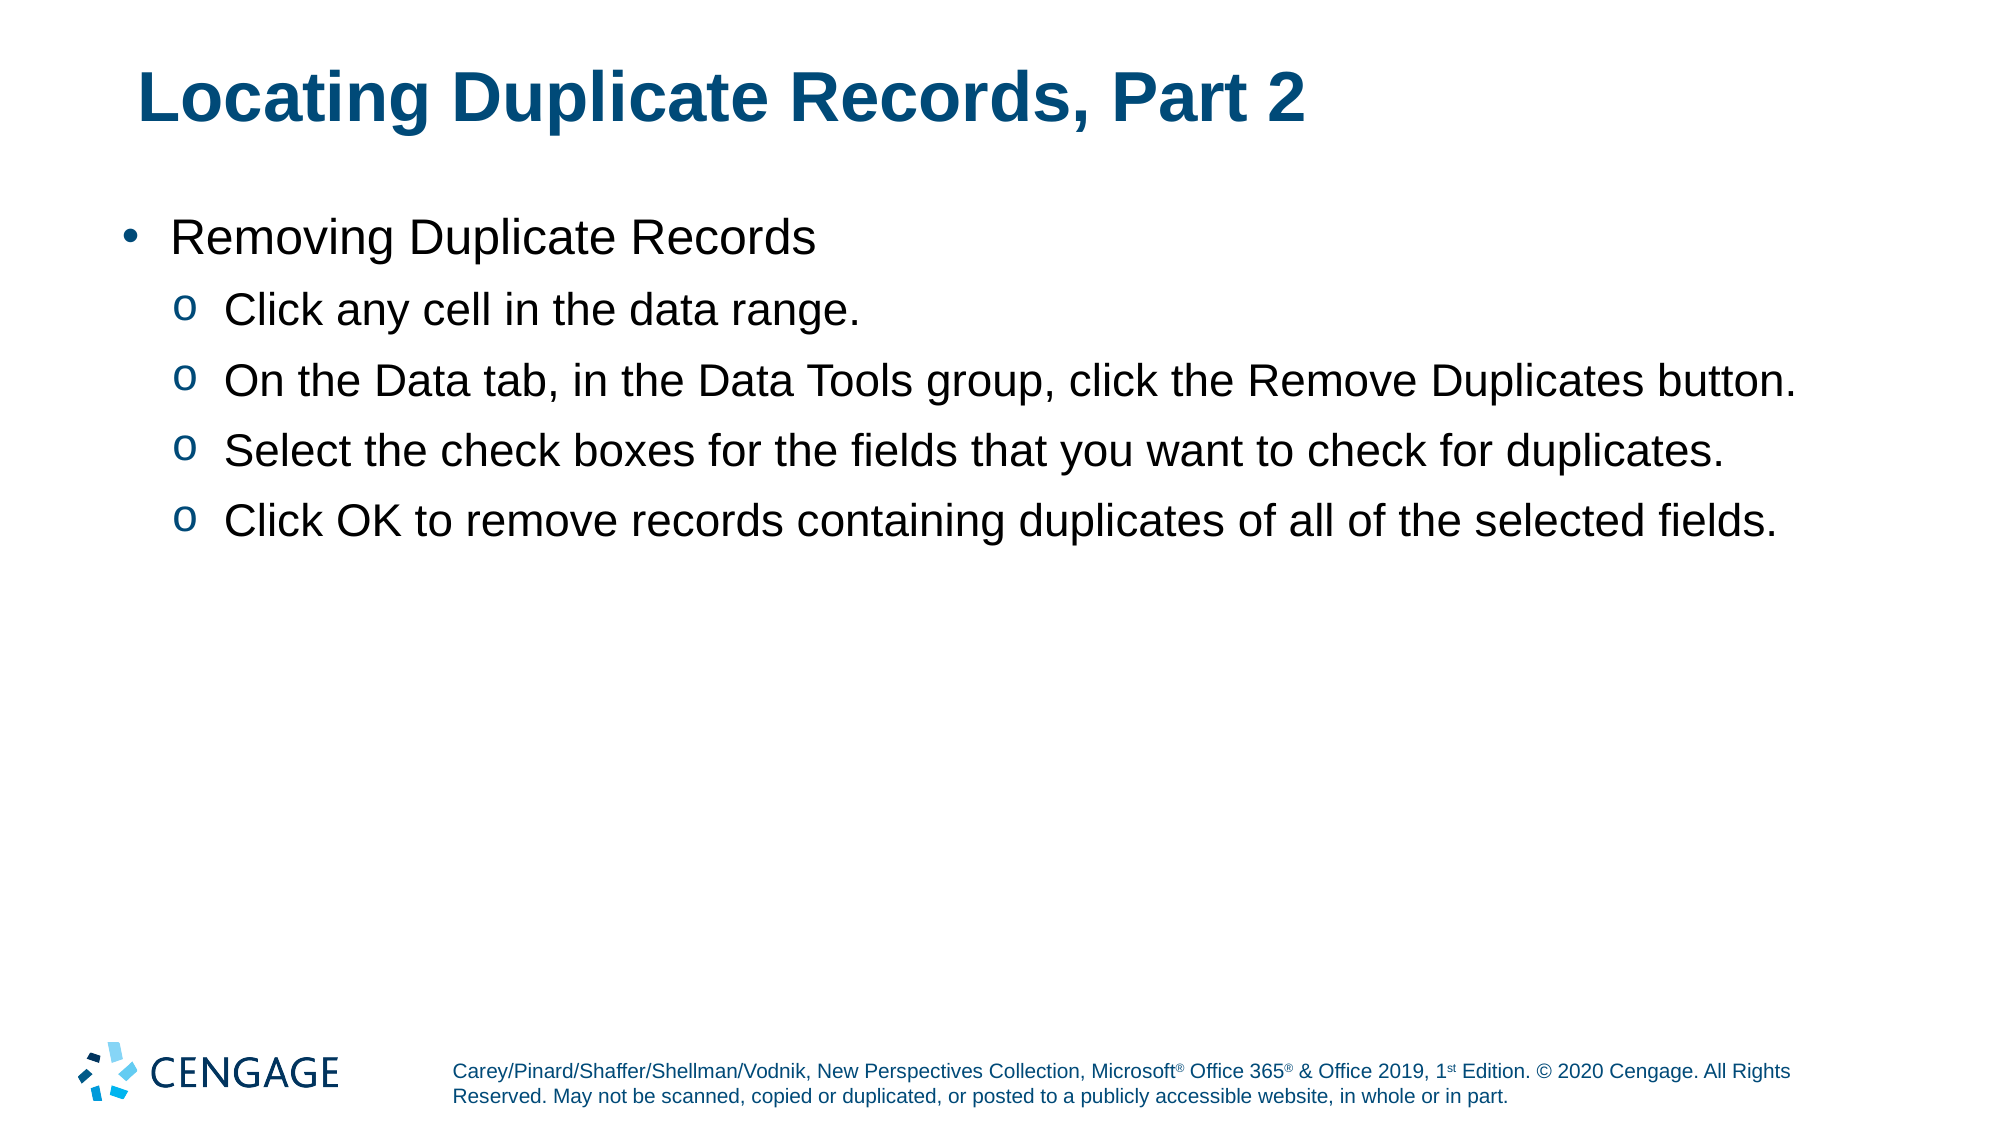

# Locating Duplicate Records, Part 2
Removing Duplicate Records
Click any cell in the data range.
On the Data tab, in the Data Tools group, click the Remove Duplicates button.
Select the check boxes for the fields that you want to check for duplicates.
Click OK to remove records containing duplicates of all of the selected fields.